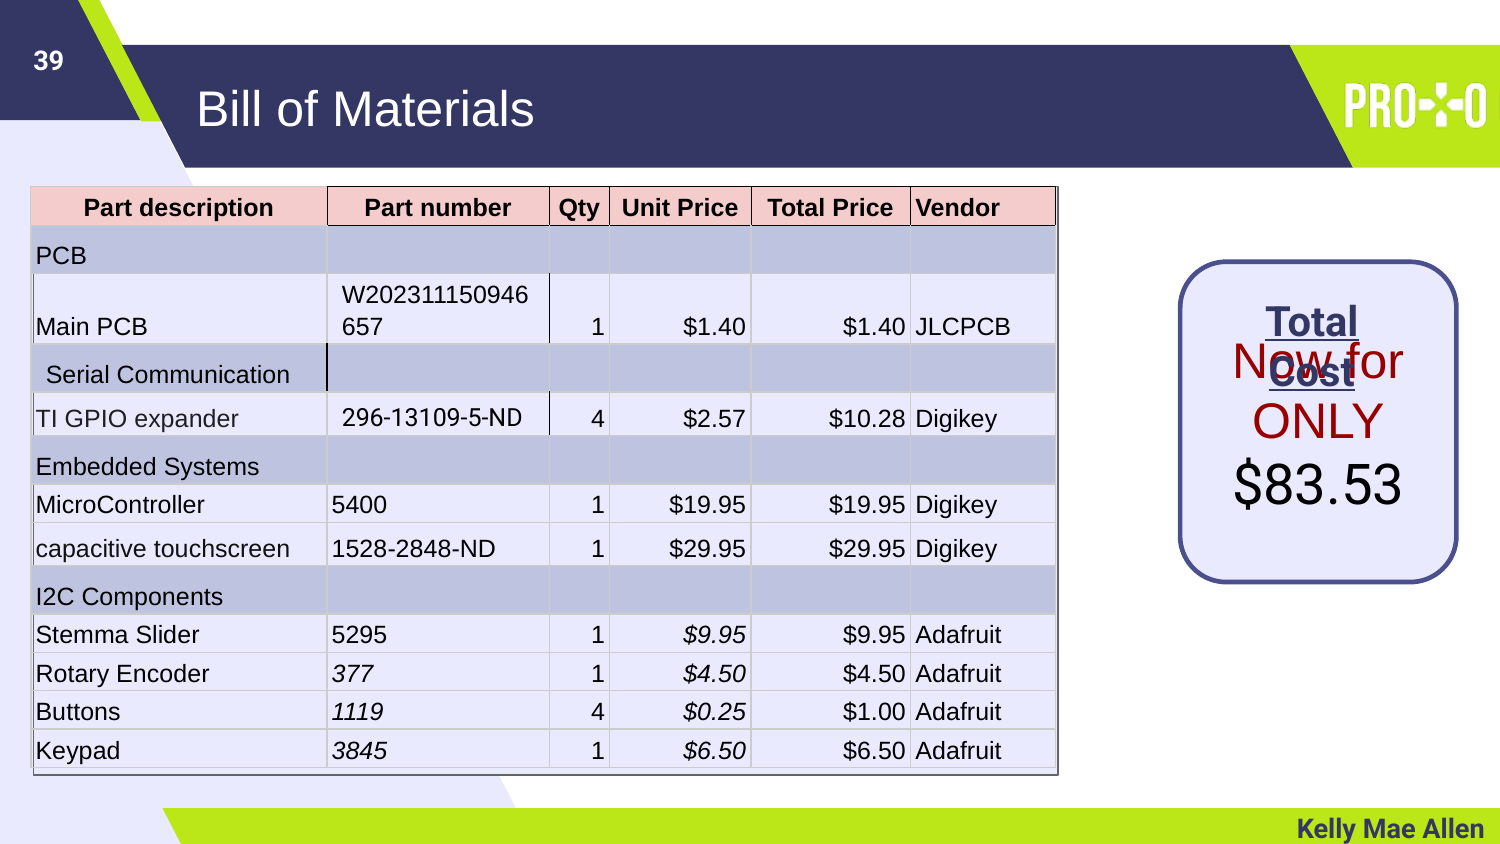

39
# Bill of Materials

| Part description | Part number | Qty | Unit Price | Total Price | Vendor |
| --- | --- | --- | --- | --- | --- |
| PCB |  |  |  |  |  |
| Main PCB | W202311150946657 | 1 | $1.40 | $1.40 | JLCPCB |
| Serial Communication |  |  |  |  |  |
| TI GPIO expander | 296-13109-5-ND | 4 | $2.57 | $10.28 | Digikey |
| Embedded Systems |  |  |  |  |  |
| MicroController | 5400 | 1 | $19.95 | $19.95 | Digikey |
| capacitive touchscreen | 1528-2848-ND | 1 | $29.95 | $29.95 | Digikey |
| I2C Components |  |  |  |  |  |
| Stemma Slider | 5295 | 1 | $9.95 | $9.95 | Adafruit |
| Rotary Encoder | 377 | 1 | $4.50 | $4.50 | Adafruit |
| Buttons | 1119 | 4 | $0.25 | $1.00 | Adafruit |
| Keypad | 3845 | 1 | $6.50 | $6.50 | Adafruit |
Now for ONLY
$83.53
Total Cost
Kelly Mae Allen